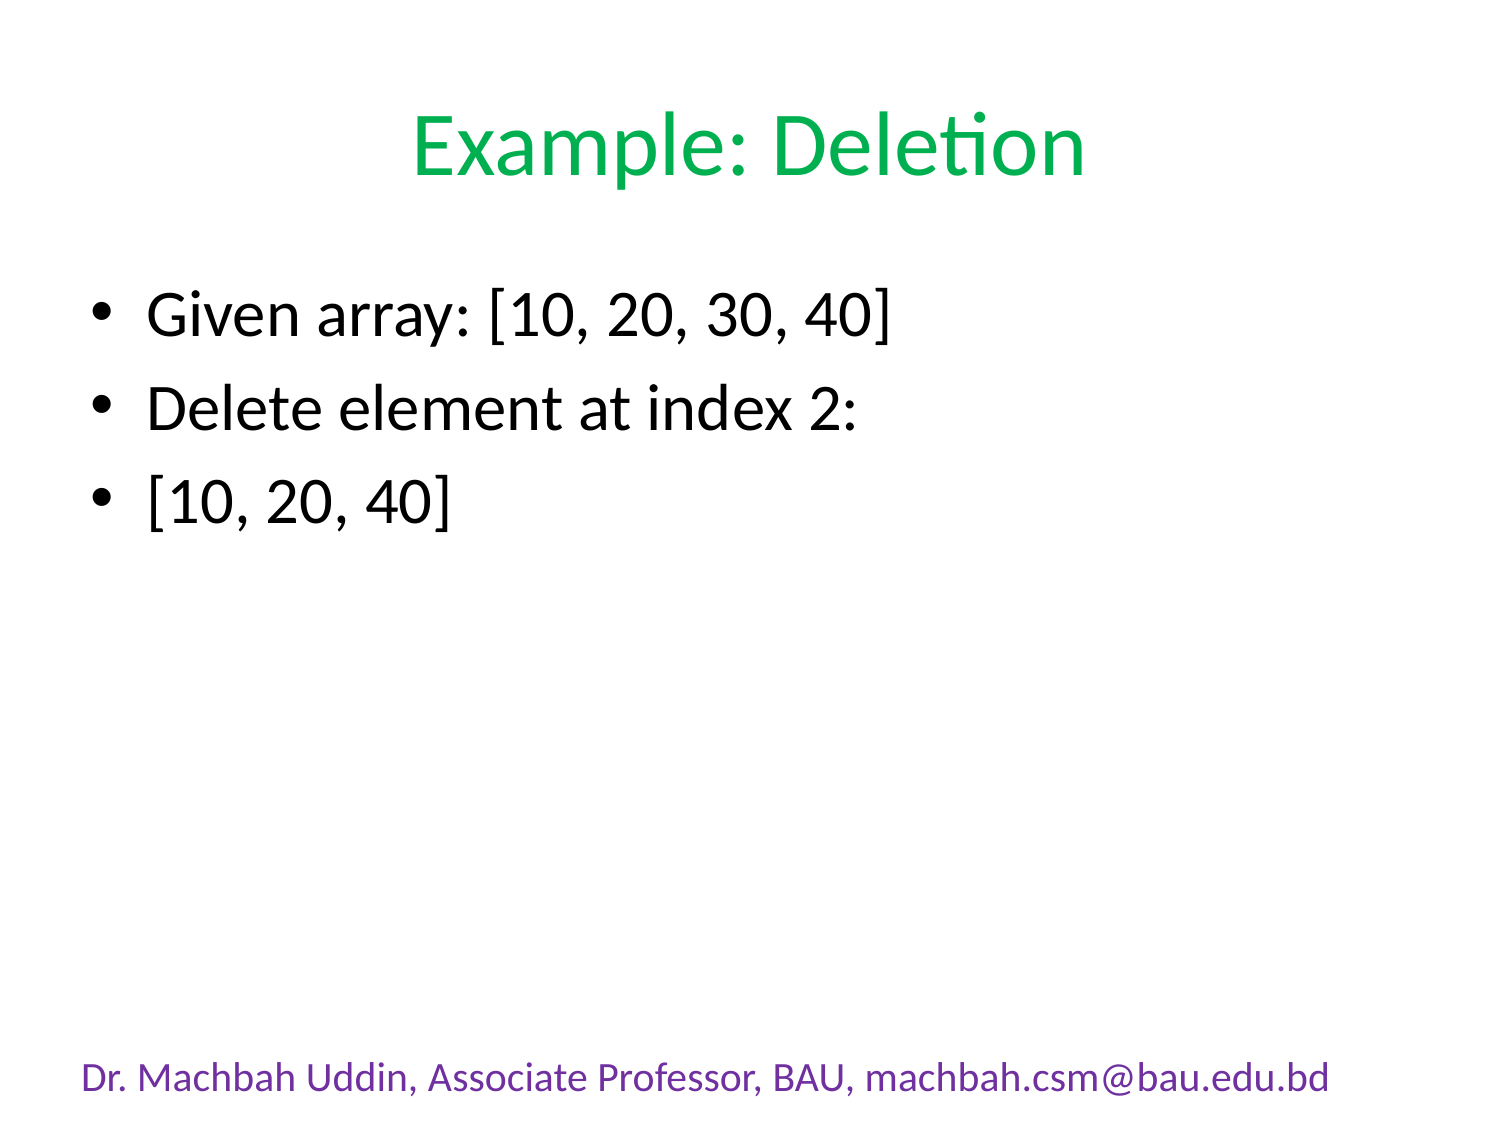

# Example: Deletion
Given array: [10, 20, 30, 40]
Delete element at index 2:
[10, 20, 40]